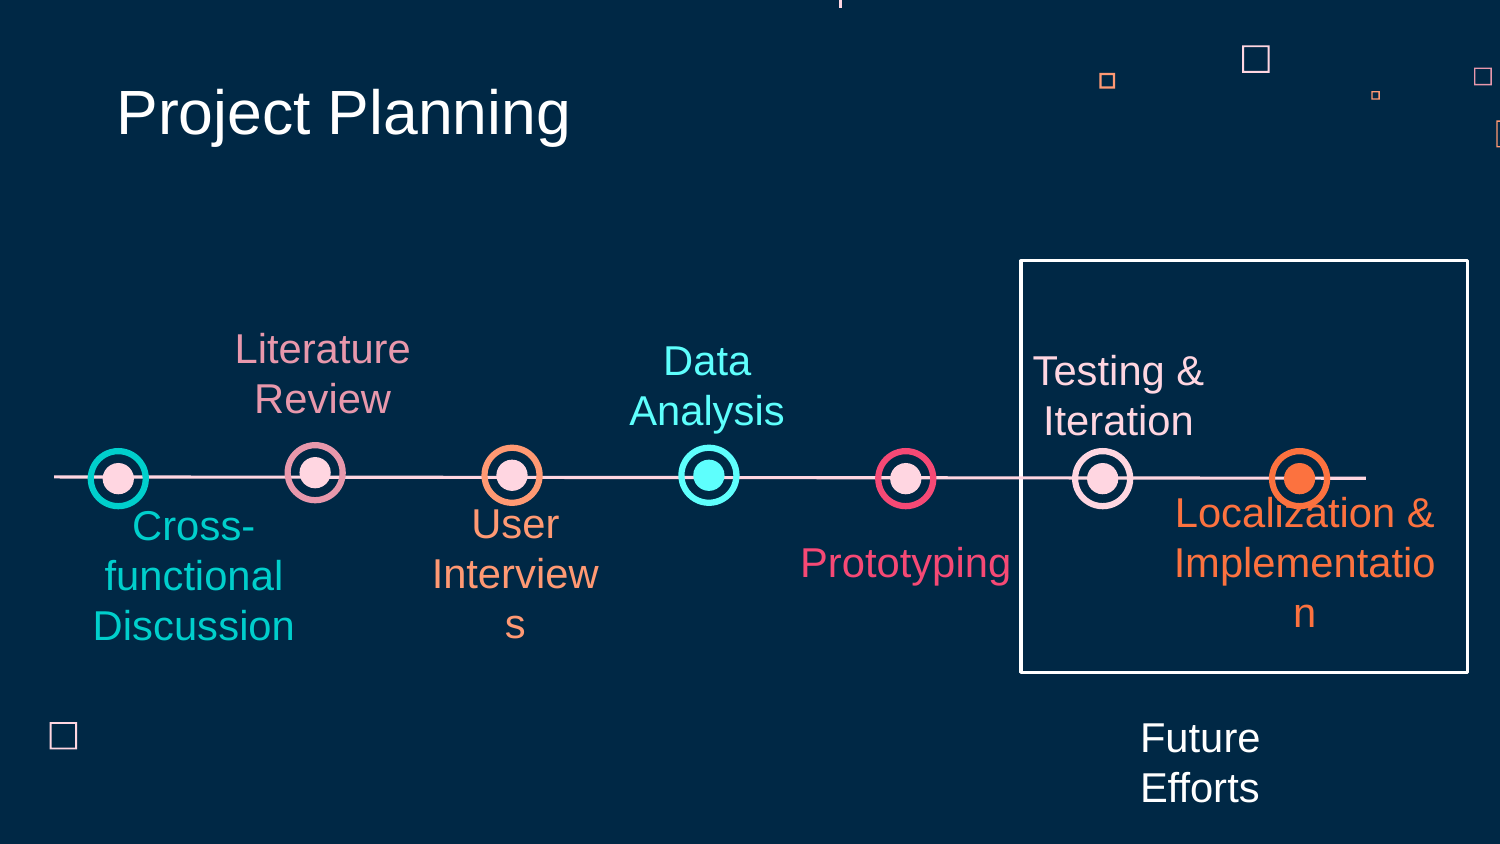

# Project Planning

Literature Review
Data Analysis
Testing & Iteration

Prototyping
Localization & Implementation
User Interviews
Cross-functional Discussion
Future Efforts